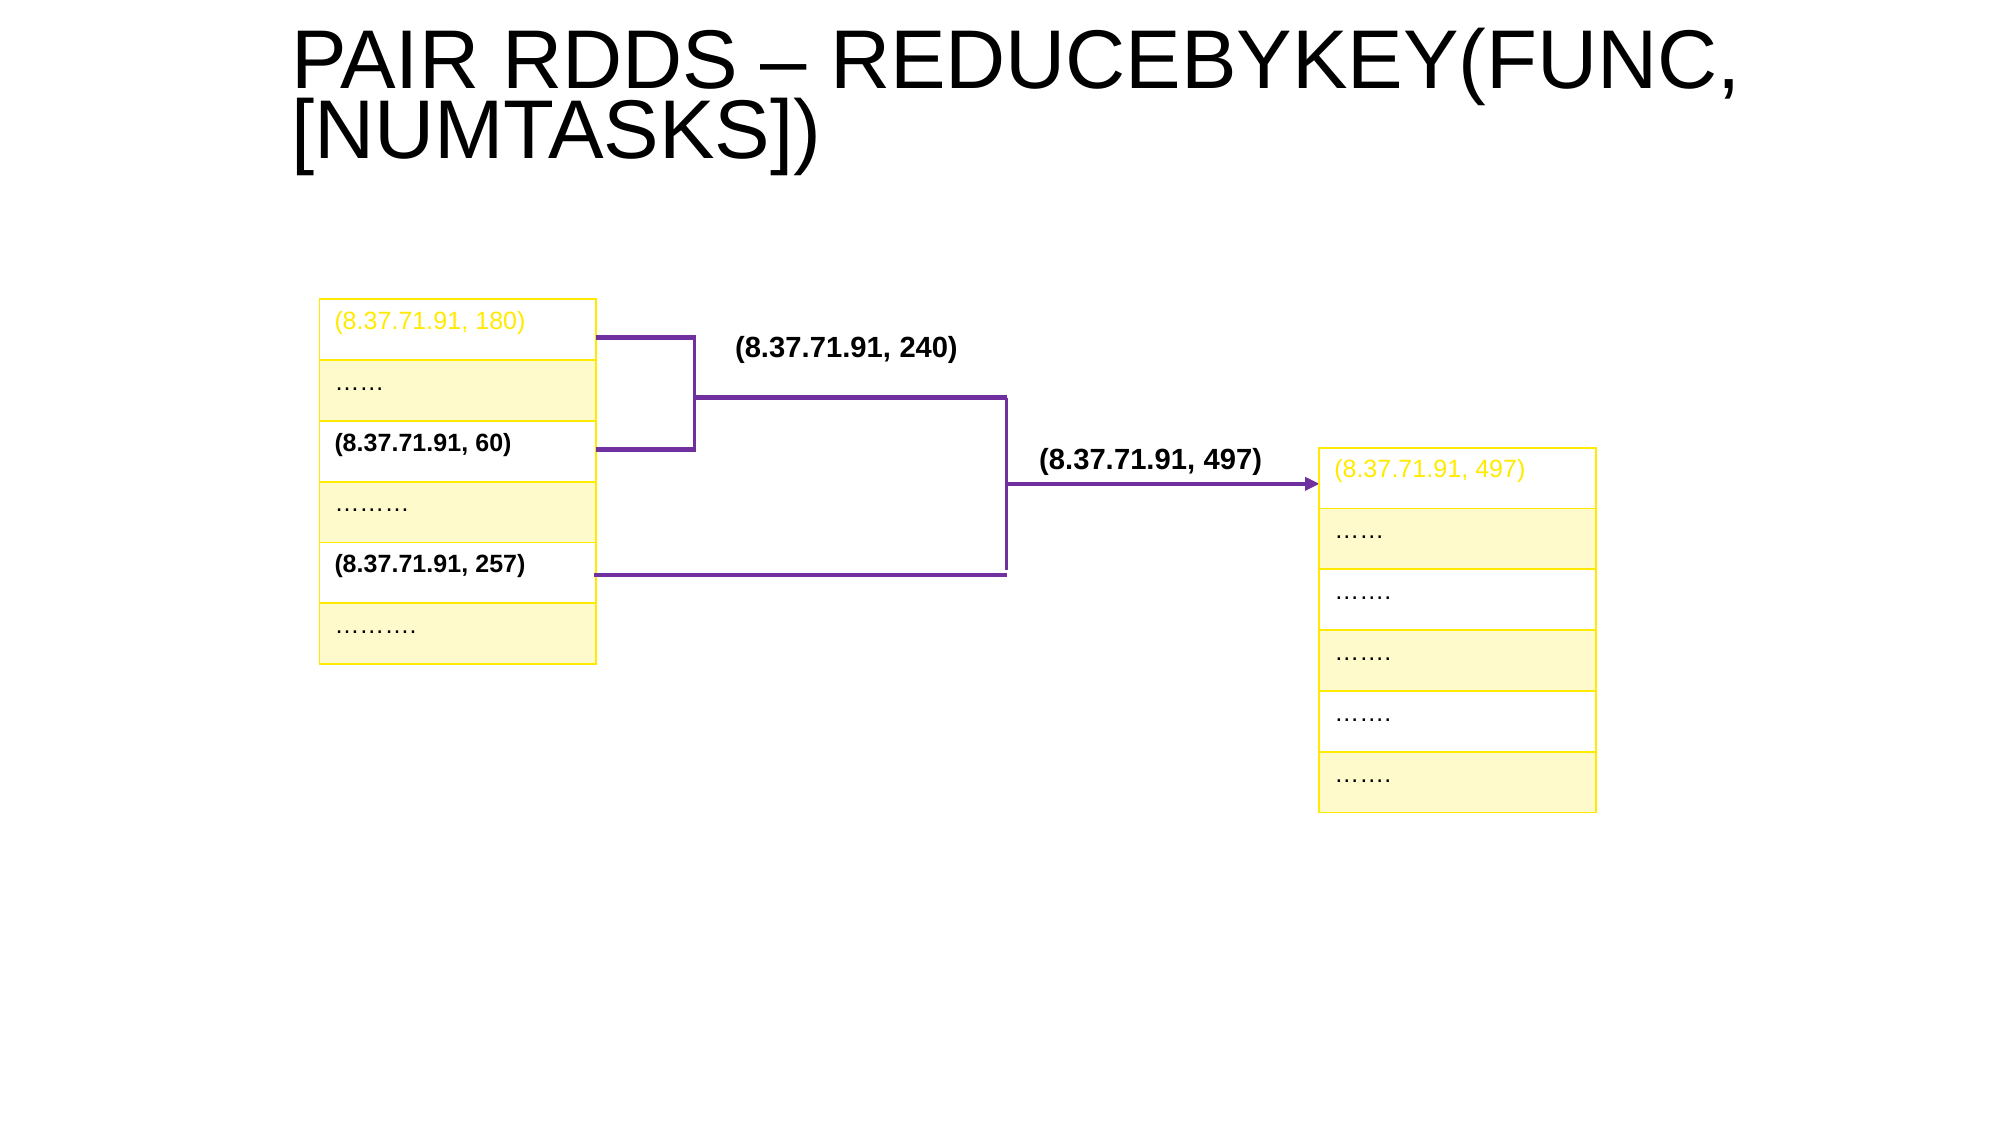

# Pair RDDs – reduceByKey(func, [numTasks])

| (8.37.71.91, 180) |
| --- |
| …… |
| (8.37.71.91, 60) |
| ……… |
| (8.37.71.91, 257) |
| ………. |
(8.37.71.91, 240)
(8.37.71.91, 497)
| (8.37.71.91, 497) |
| --- |
| …… |
| ……. |
| ……. |
| ……. |
| ……. |